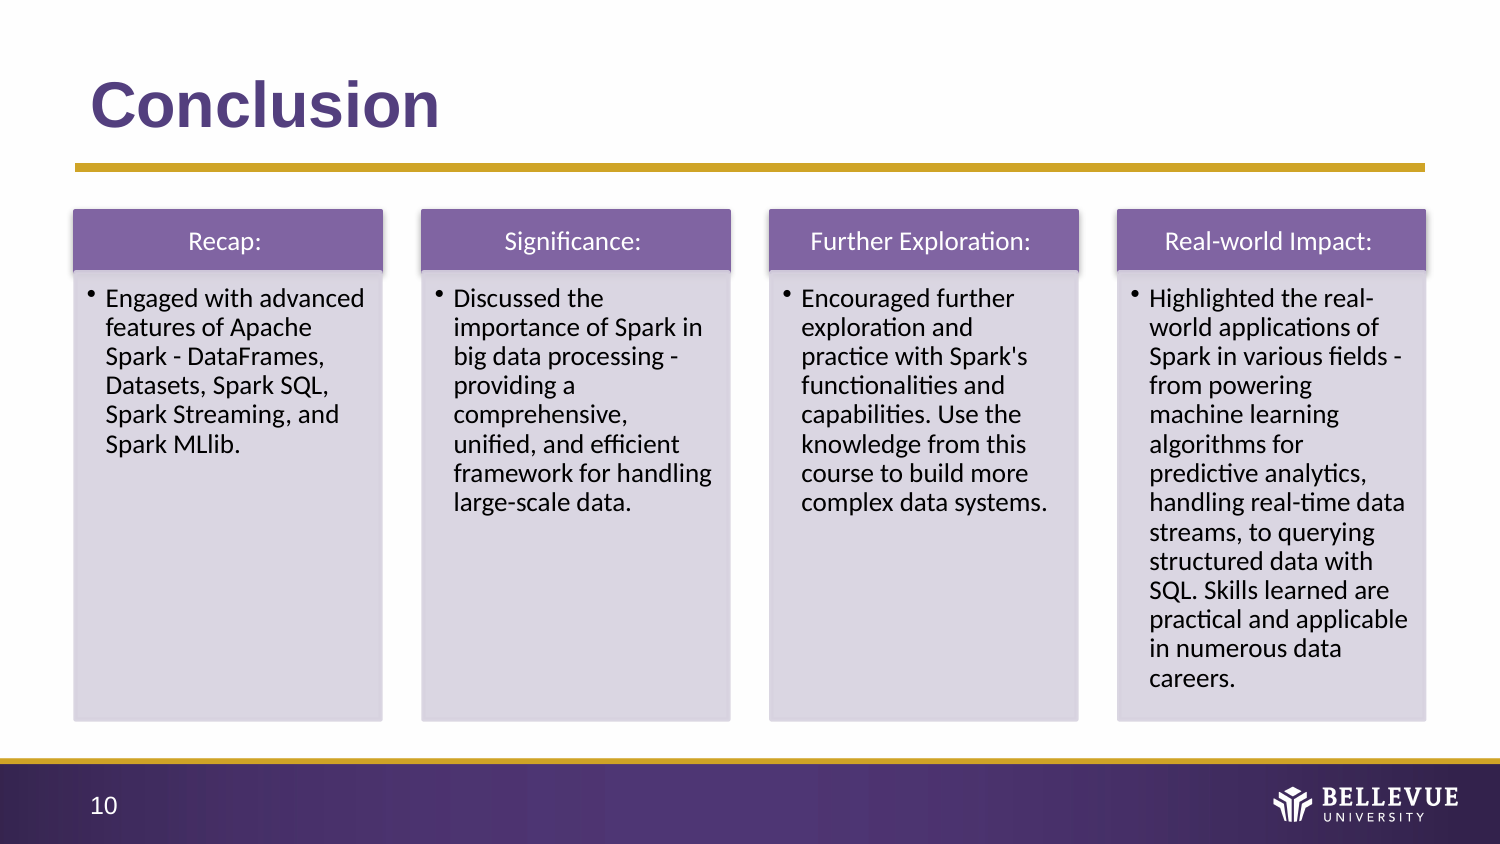

# Conclusion
Recap:
Engaged with advanced features of Apache Spark - DataFrames, Datasets, Spark SQL, Spark Streaming, and Spark MLlib.
Significance:
Discussed the importance of Spark in big data processing - providing a comprehensive, unified, and efficient framework for handling large-scale data.
Further Exploration:
Encouraged further exploration and practice with Spark's functionalities and capabilities. Use the knowledge from this course to build more complex data systems.
Real-world Impact:
Highlighted the real-world applications of Spark in various fields - from powering machine learning algorithms for predictive analytics, handling real-time data streams, to querying structured data with SQL. Skills learned are practical and applicable in numerous data careers.